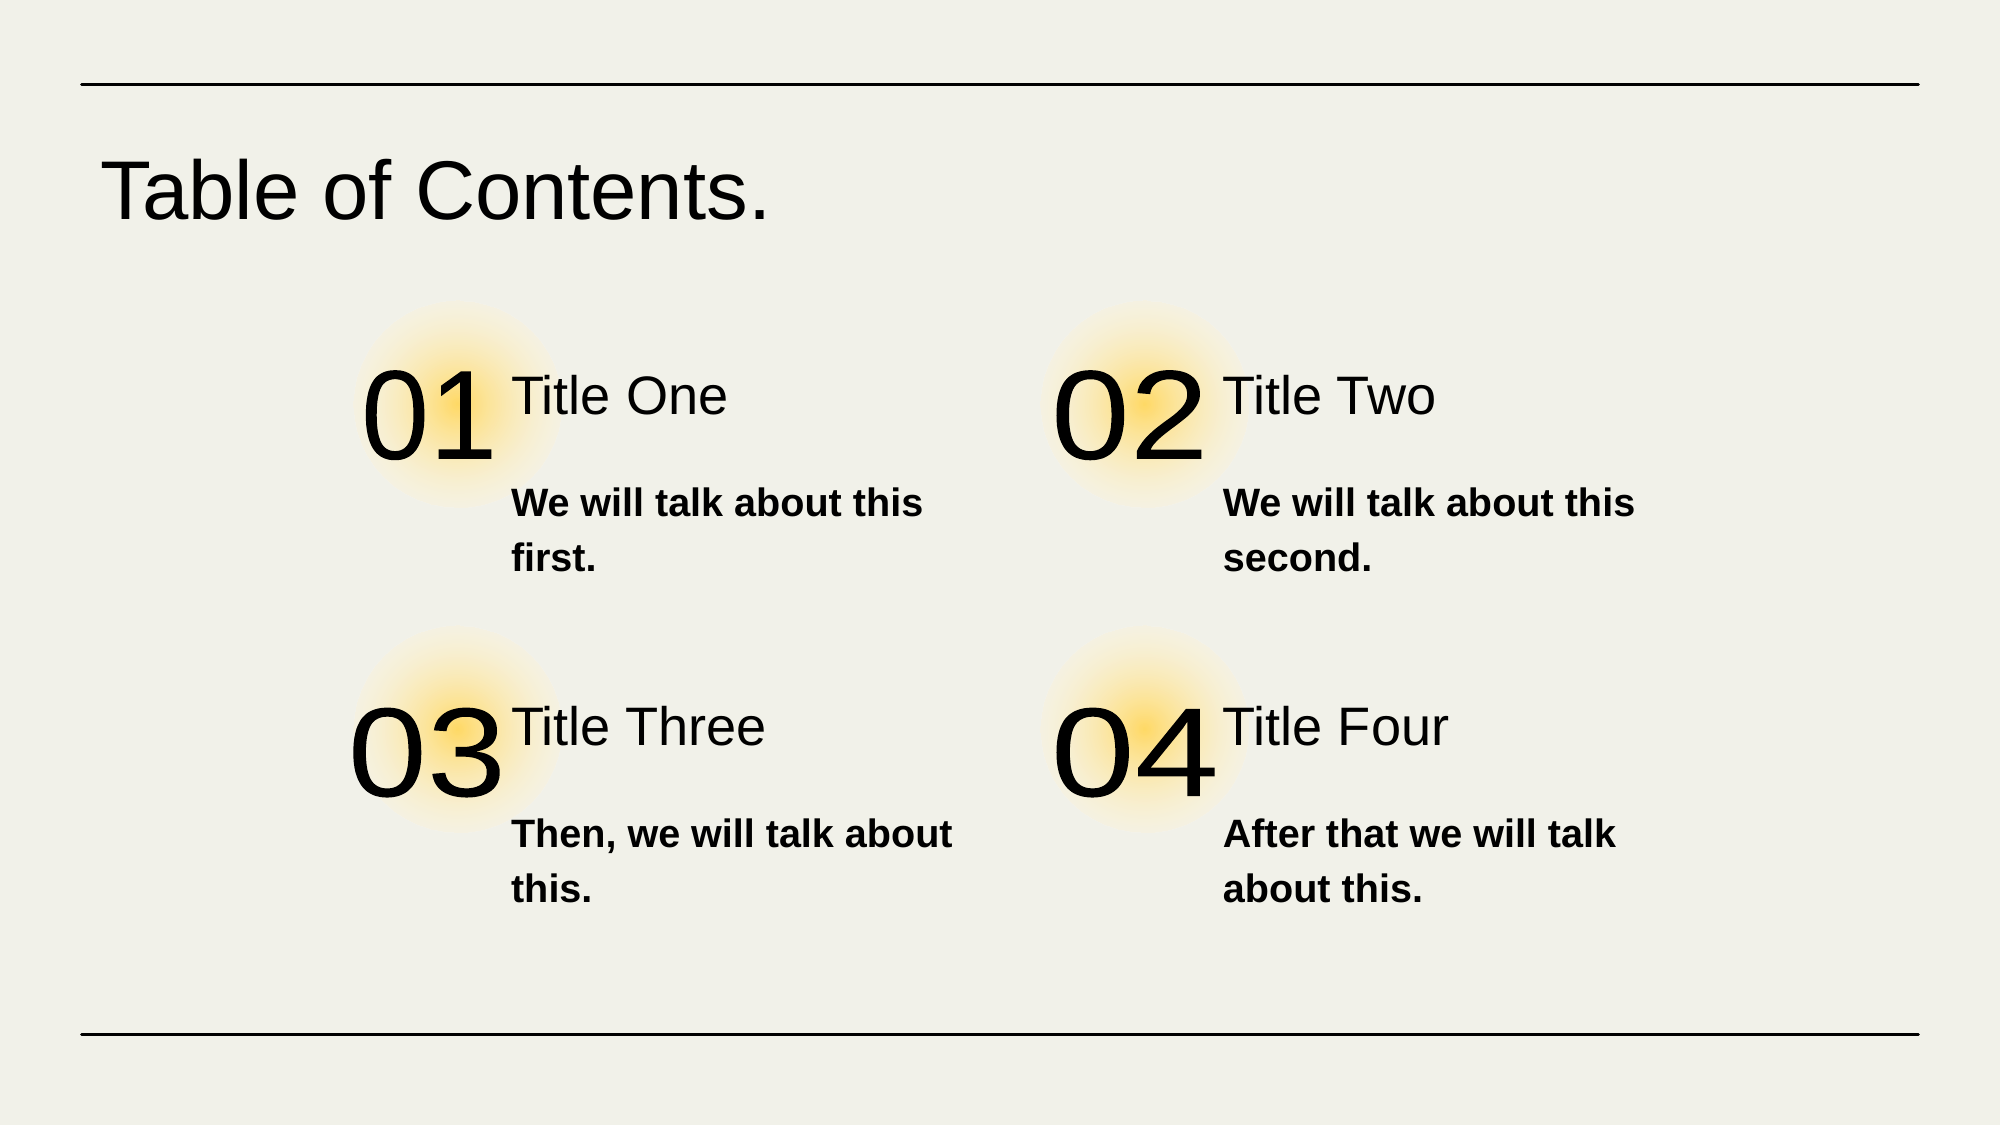

# Table of Contents.

Title One
Title Two
01
02
We will talk about this first.
We will talk about this second.

Title Three
Title Four
03
04
Then, we will talk about this.
After that we will talk about this.